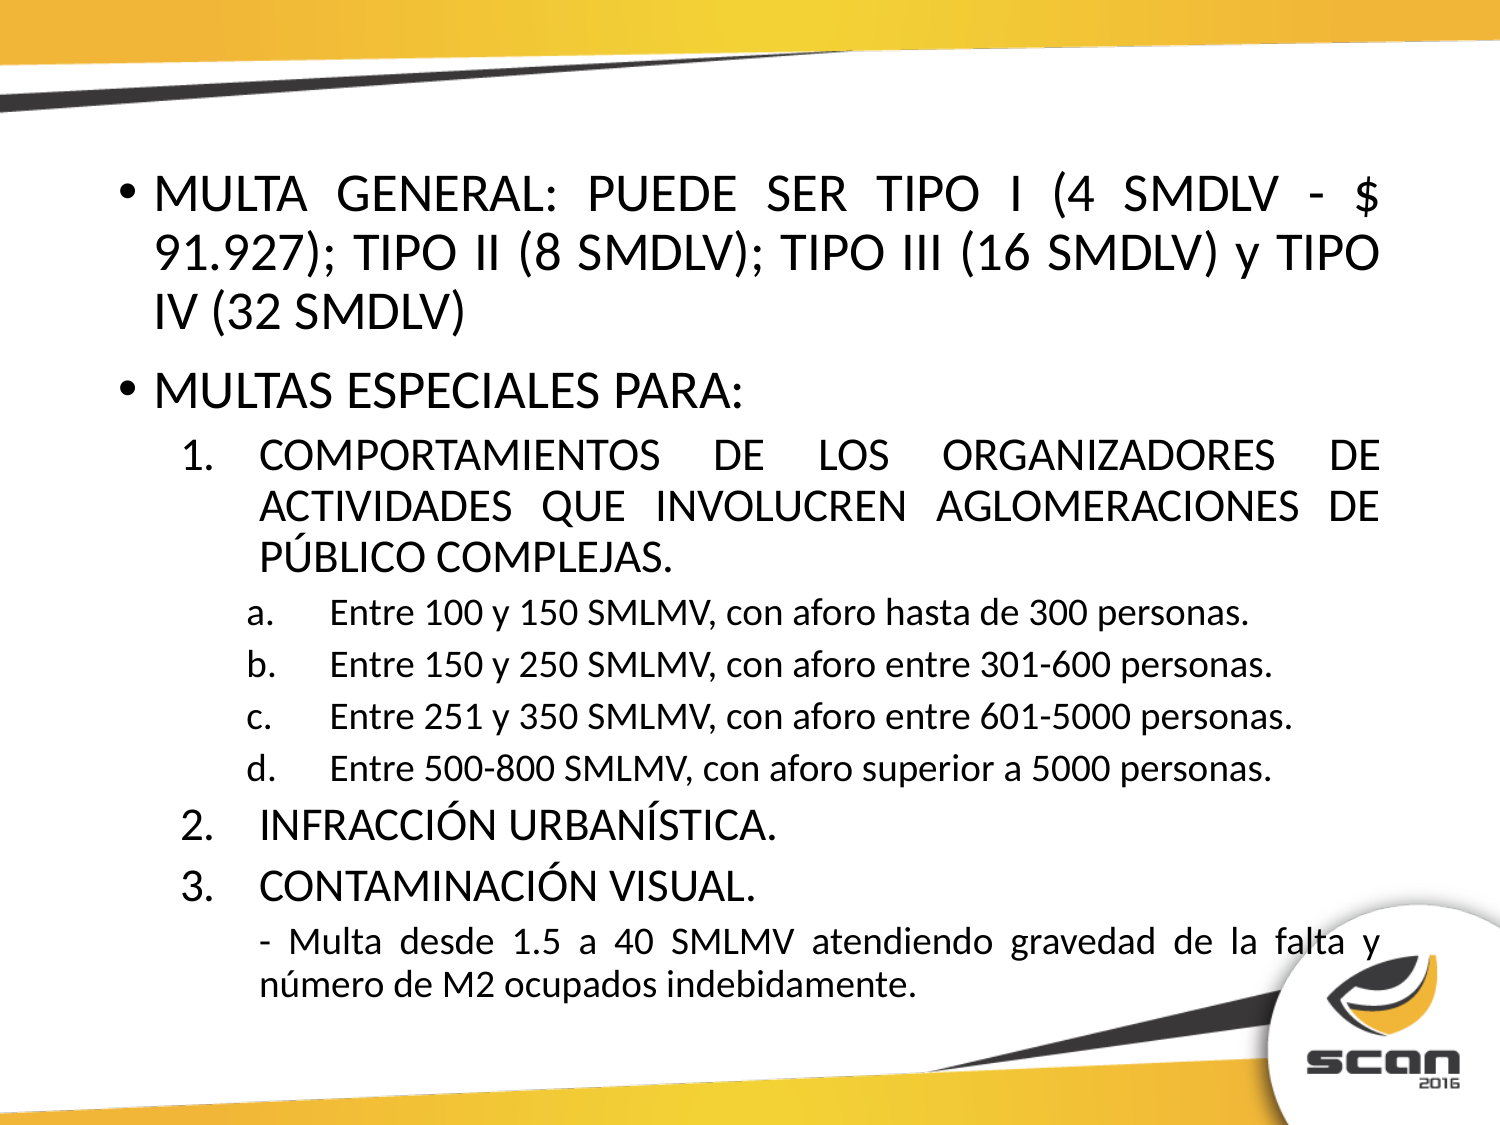

MULTA GENERAL: PUEDE SER TIPO I (4 SMDLV - $ 91.927); TIPO II (8 SMDLV); TIPO III (16 SMDLV) y TIPO IV (32 SMDLV)
MULTAS ESPECIALES PARA:
COMPORTAMIENTOS DE LOS ORGANIZADORES DE ACTIVIDADES QUE INVOLUCREN AGLOMERACIONES DE PÚBLICO COMPLEJAS.
Entre 100 y 150 SMLMV, con aforo hasta de 300 personas.
Entre 150 y 250 SMLMV, con aforo entre 301-600 personas.
Entre 251 y 350 SMLMV, con aforo entre 601-5000 personas.
Entre 500-800 SMLMV, con aforo superior a 5000 personas.
INFRACCIÓN URBANÍSTICA.
CONTAMINACIÓN VISUAL.
- Multa desde 1.5 a 40 SMLMV atendiendo gravedad de la falta y número de M2 ocupados indebidamente.